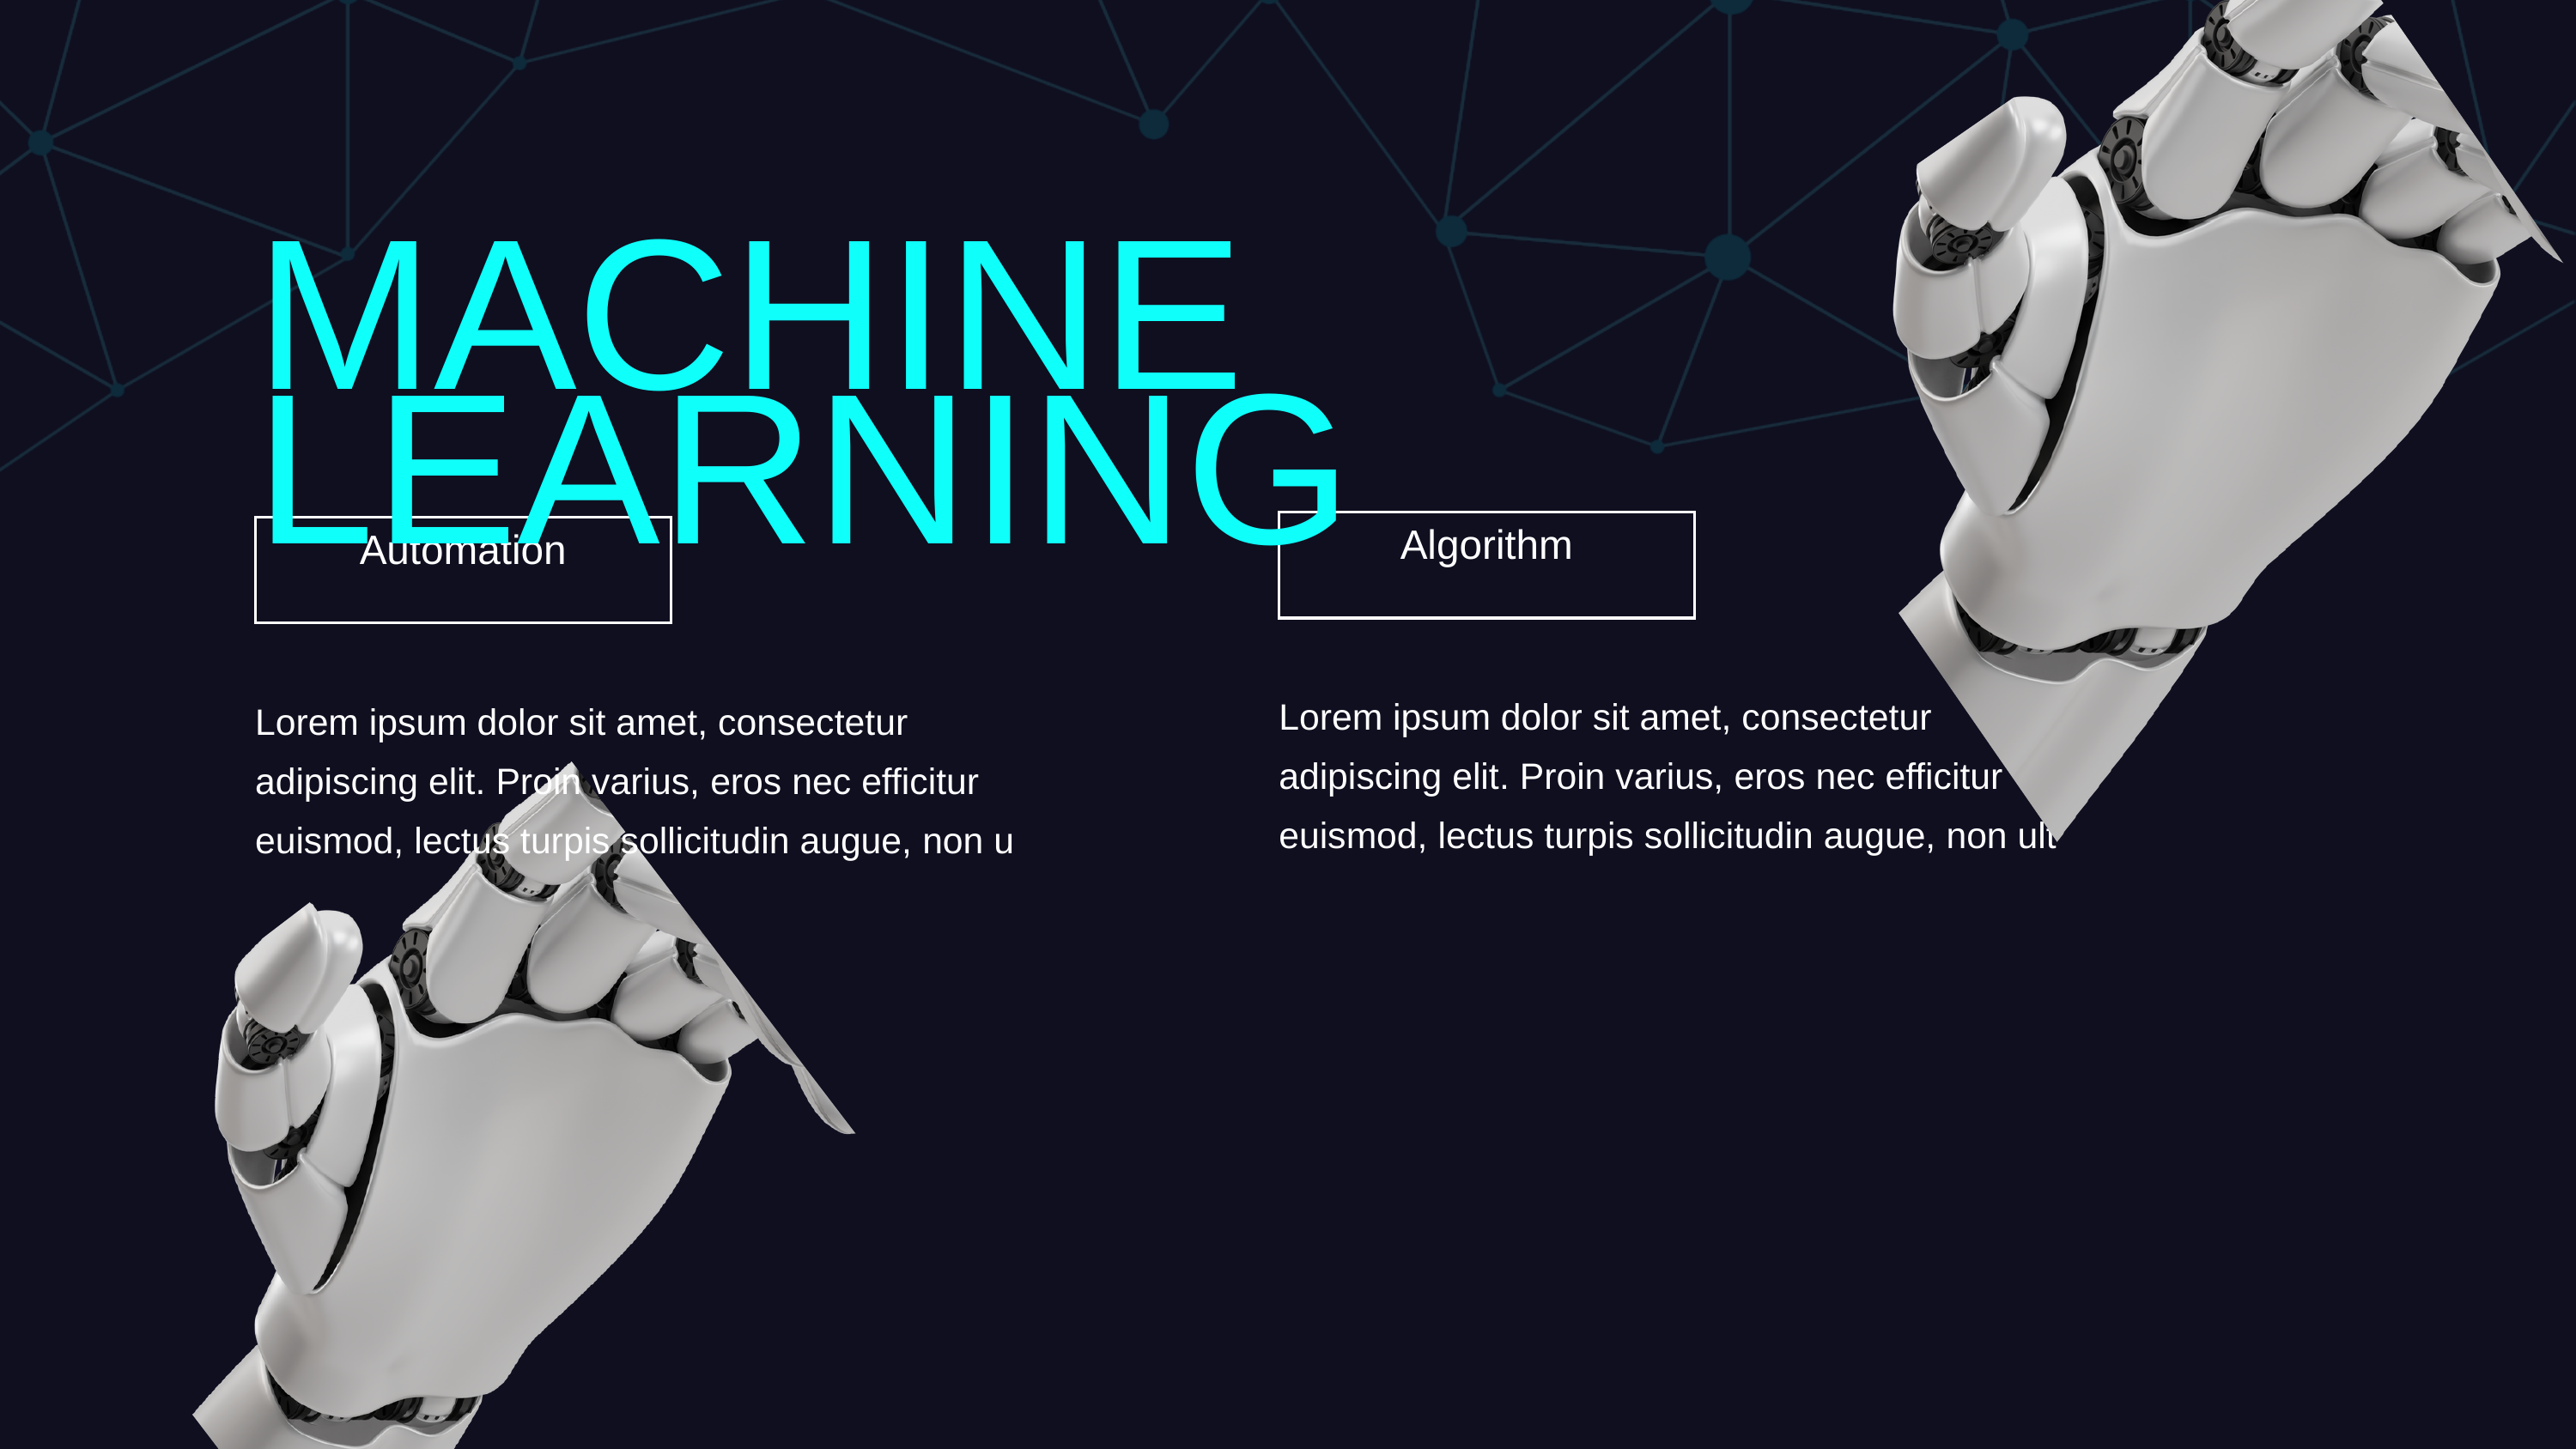

MACHINE LEARNING

Algorithm

Automation
Lorem ipsum dolor sit amet, consectetur adipiscing elit. Proin varius, eros nec efficitur euismod, lectus turpis sollicitudin augue, non ult
Lorem ipsum dolor sit amet, consectetur adipiscing elit. Proin varius, eros nec efficitur euismod, lectus turpis sollicitudin augue, non u